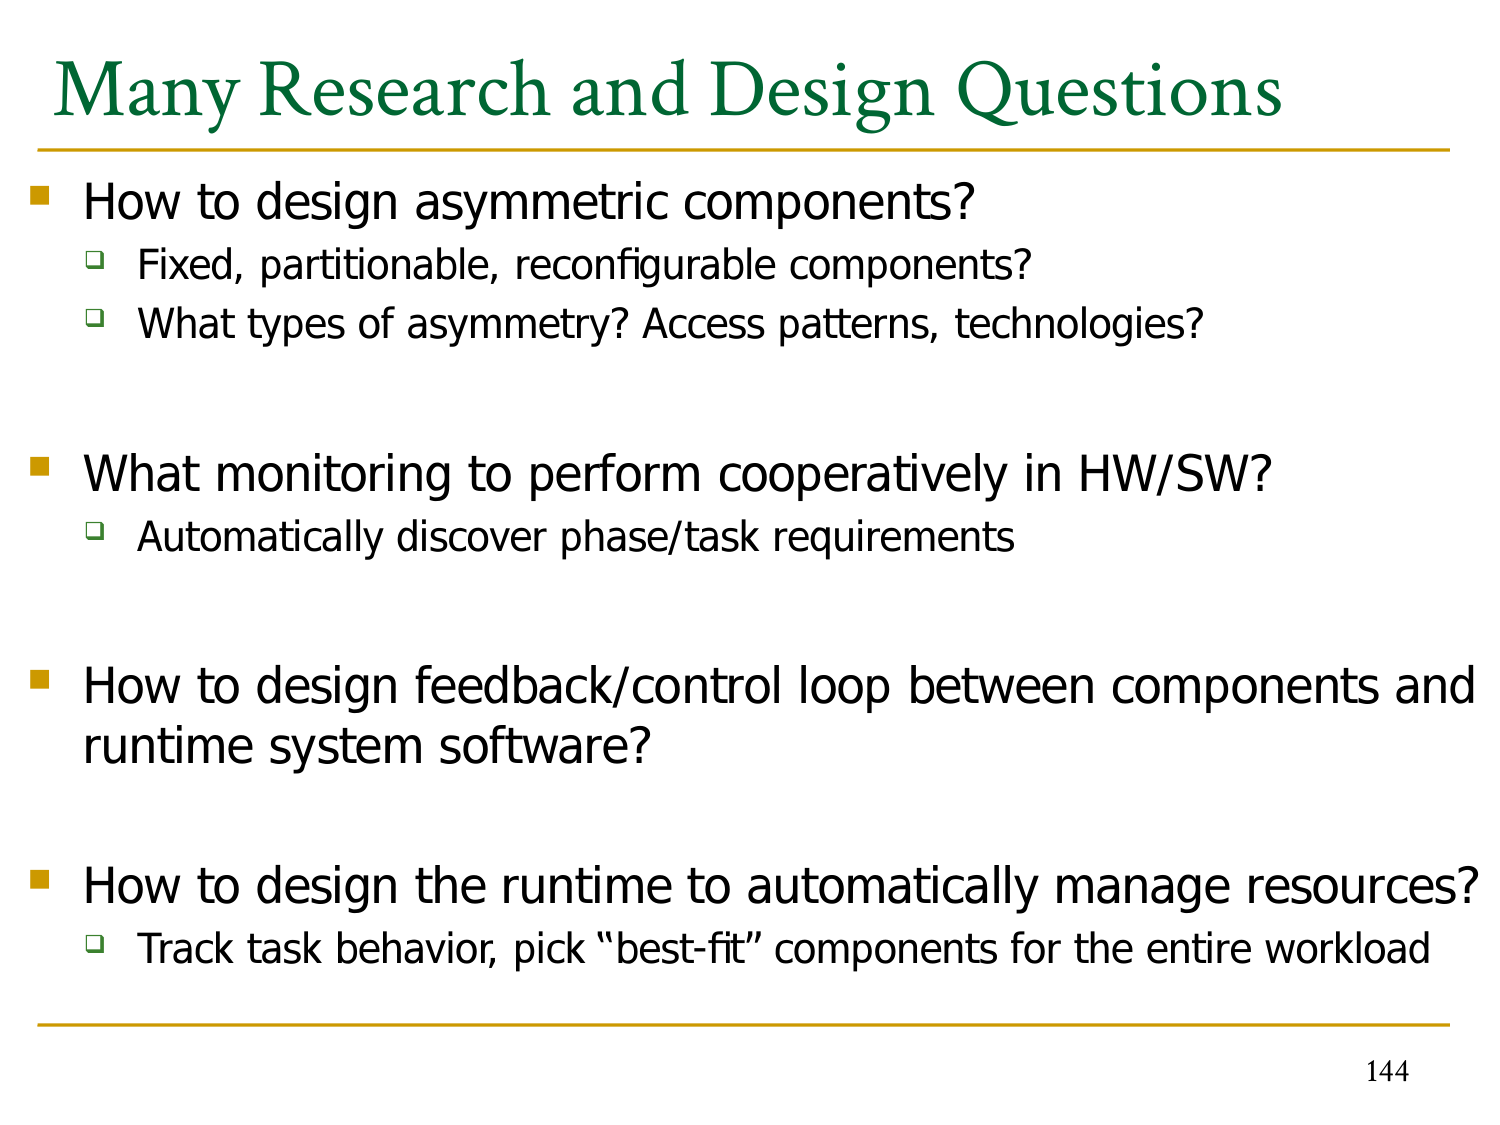

# Many Research and Design Questions
How to design asymmetric components?
Fixed, partitionable, reconfigurable components?
What types of asymmetry? Access patterns, technologies?

What monitoring to perform cooperatively in HW/SW?
Automatically discover phase/task requirements

How to design feedback/control loop between components and runtime system software?

How to design the runtime to automatically manage resources?
Track task behavior, pick “best-fit” components for the entire workload

144